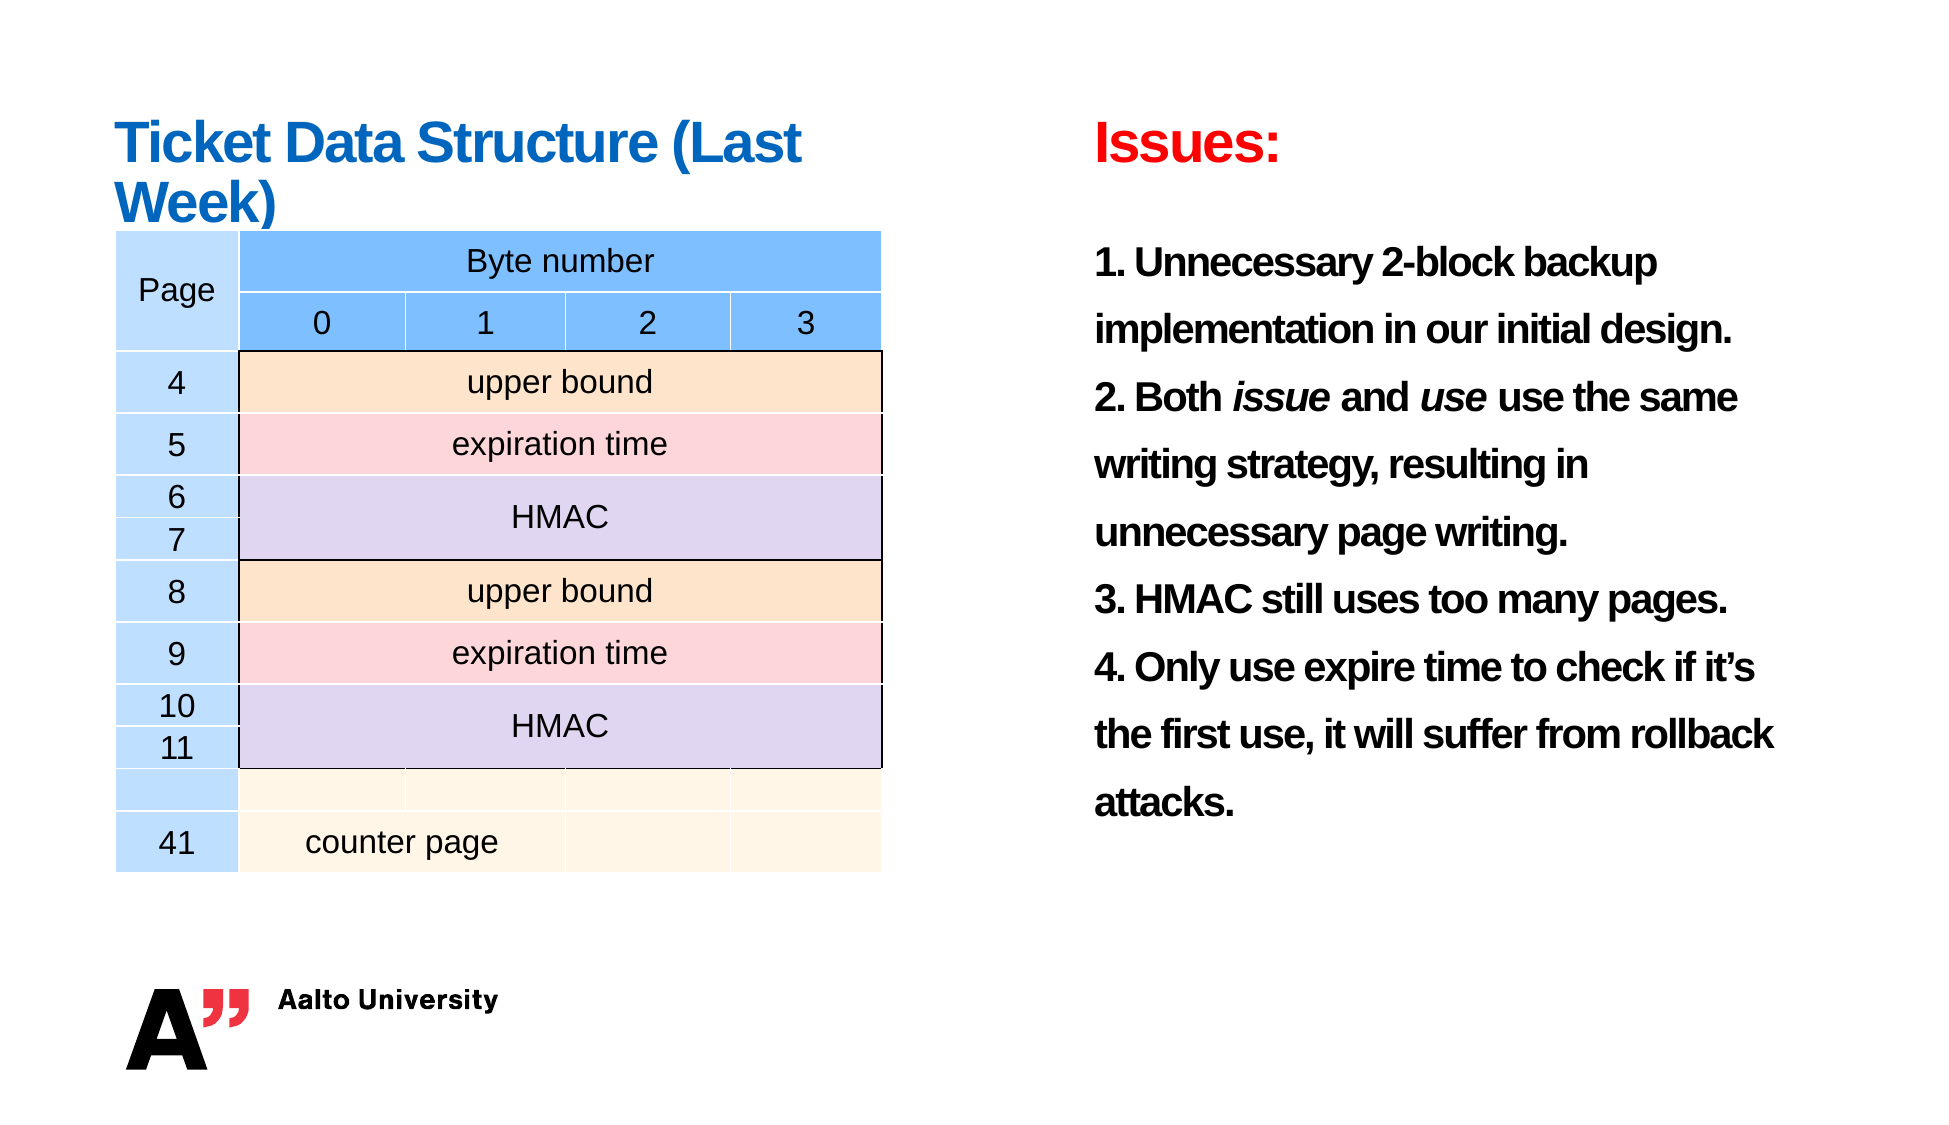

# Ticket Data Structure (Last Week)
Issues:

1. Unnecessary 2-block backup implementation in our initial design.
2. Both issue and use use the same writing strategy, resulting in unnecessary page writing.
3. HMAC still uses too many pages.
4. Only use expire time to check if it’s the first use, it will suffer from rollback attacks.
| Page | Byte number |  |  |  |
| --- | --- | --- | --- | --- |
|  | 0 | 1 | 2 | 3 |
| 4 | upper bound |  |  |  |
| 5 | expiration time |  |  |  |
| 6 | HMAC |  |  |  |
| 7 |  |  |  |  |
| 8 | upper bound |  |  |  |
| 9 | expiration time |  |  |  |
| 10 | HMAC |  |  |  |
| 11 |  |  |  |  |
|  |  |  |  |  |
| 41 | counter page |  |  |  |

3